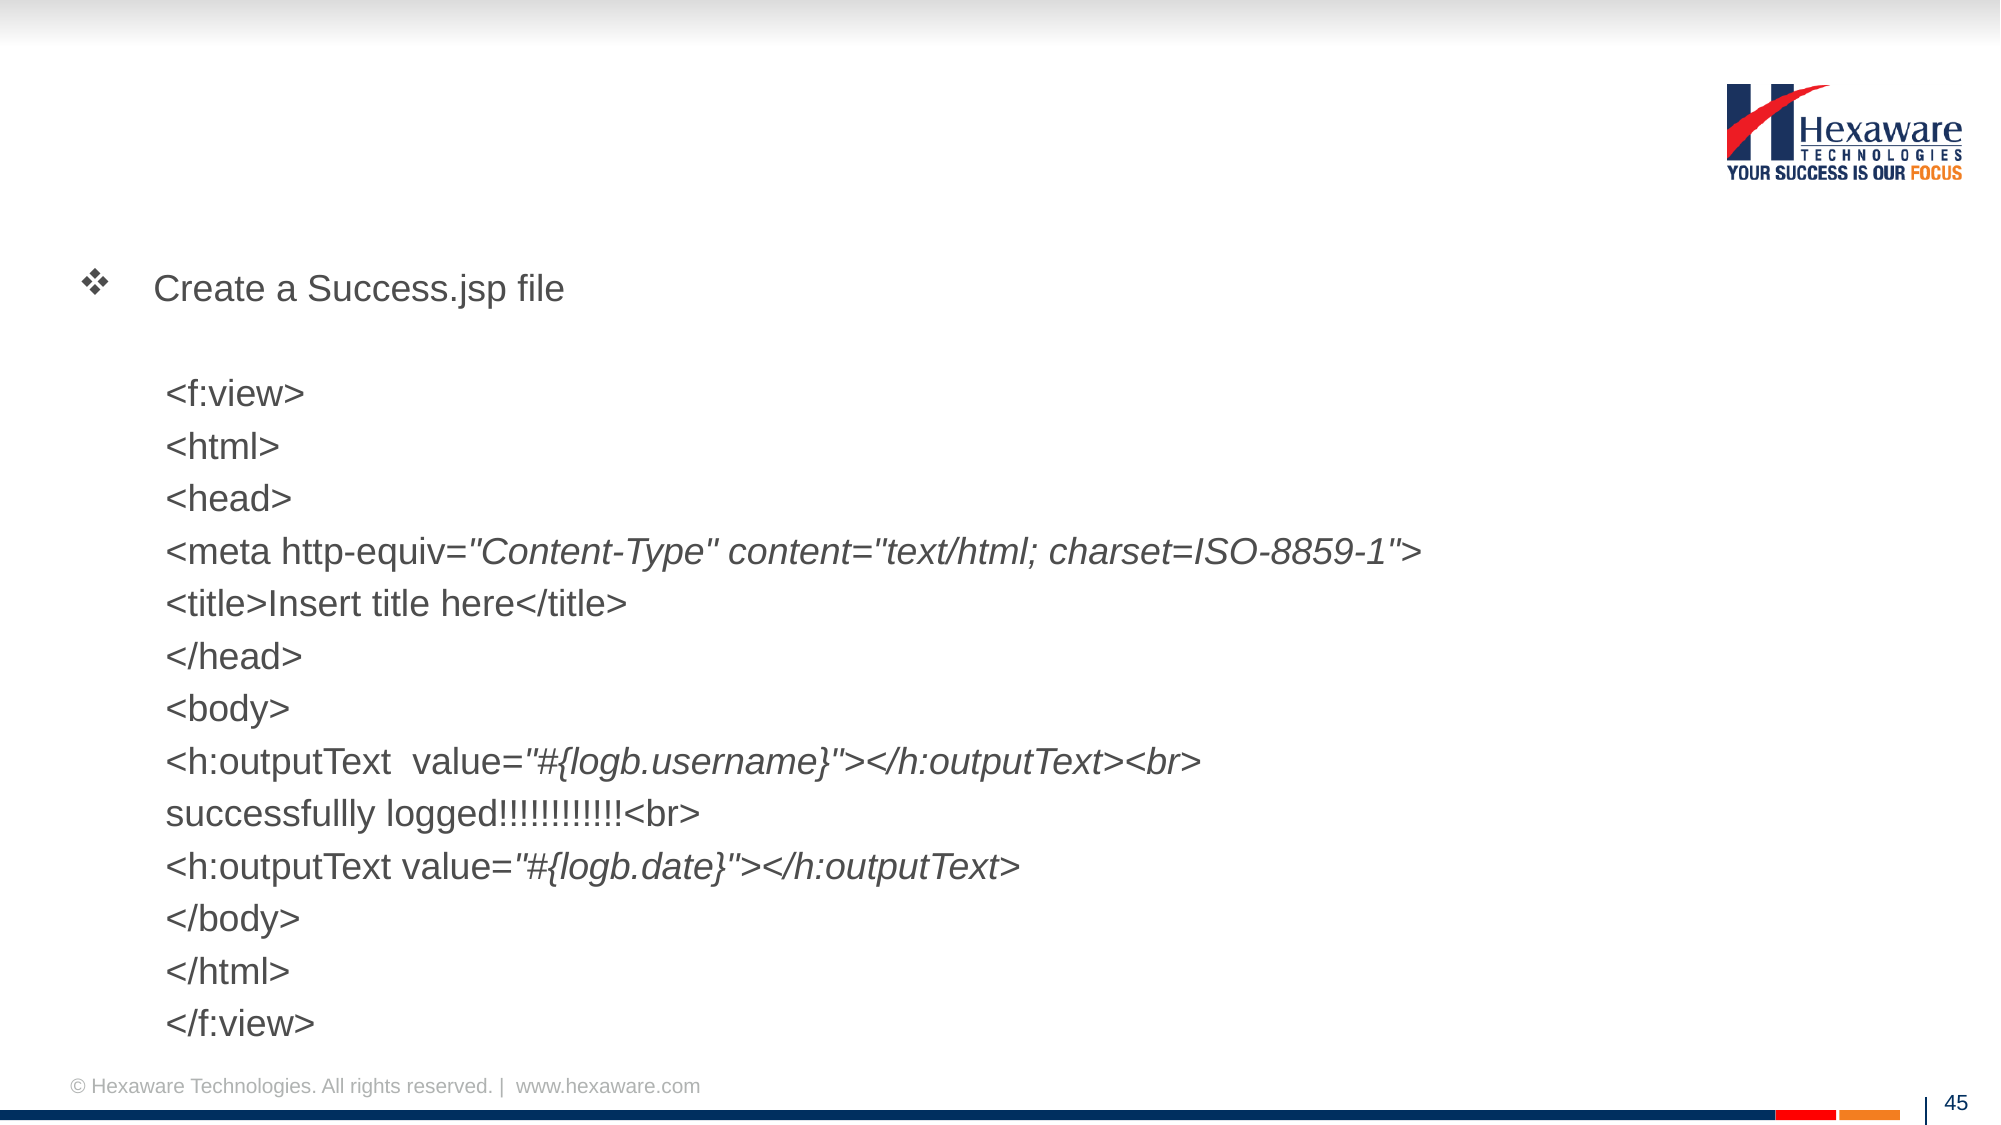

#
Create a Success.jsp file

<f:view>
<html>
<head>
<meta http-equiv="Content-Type" content="text/html; charset=ISO-8859-1">
<title>Insert title here</title>
</head>
<body>
<h:outputText  value="#{logb.username}"></h:outputText><br>
successfullly logged!!!!!!!!!!!!<br>
<h:outputText value="#{logb.date}"></h:outputText>
</body>
</html>
</f:view>